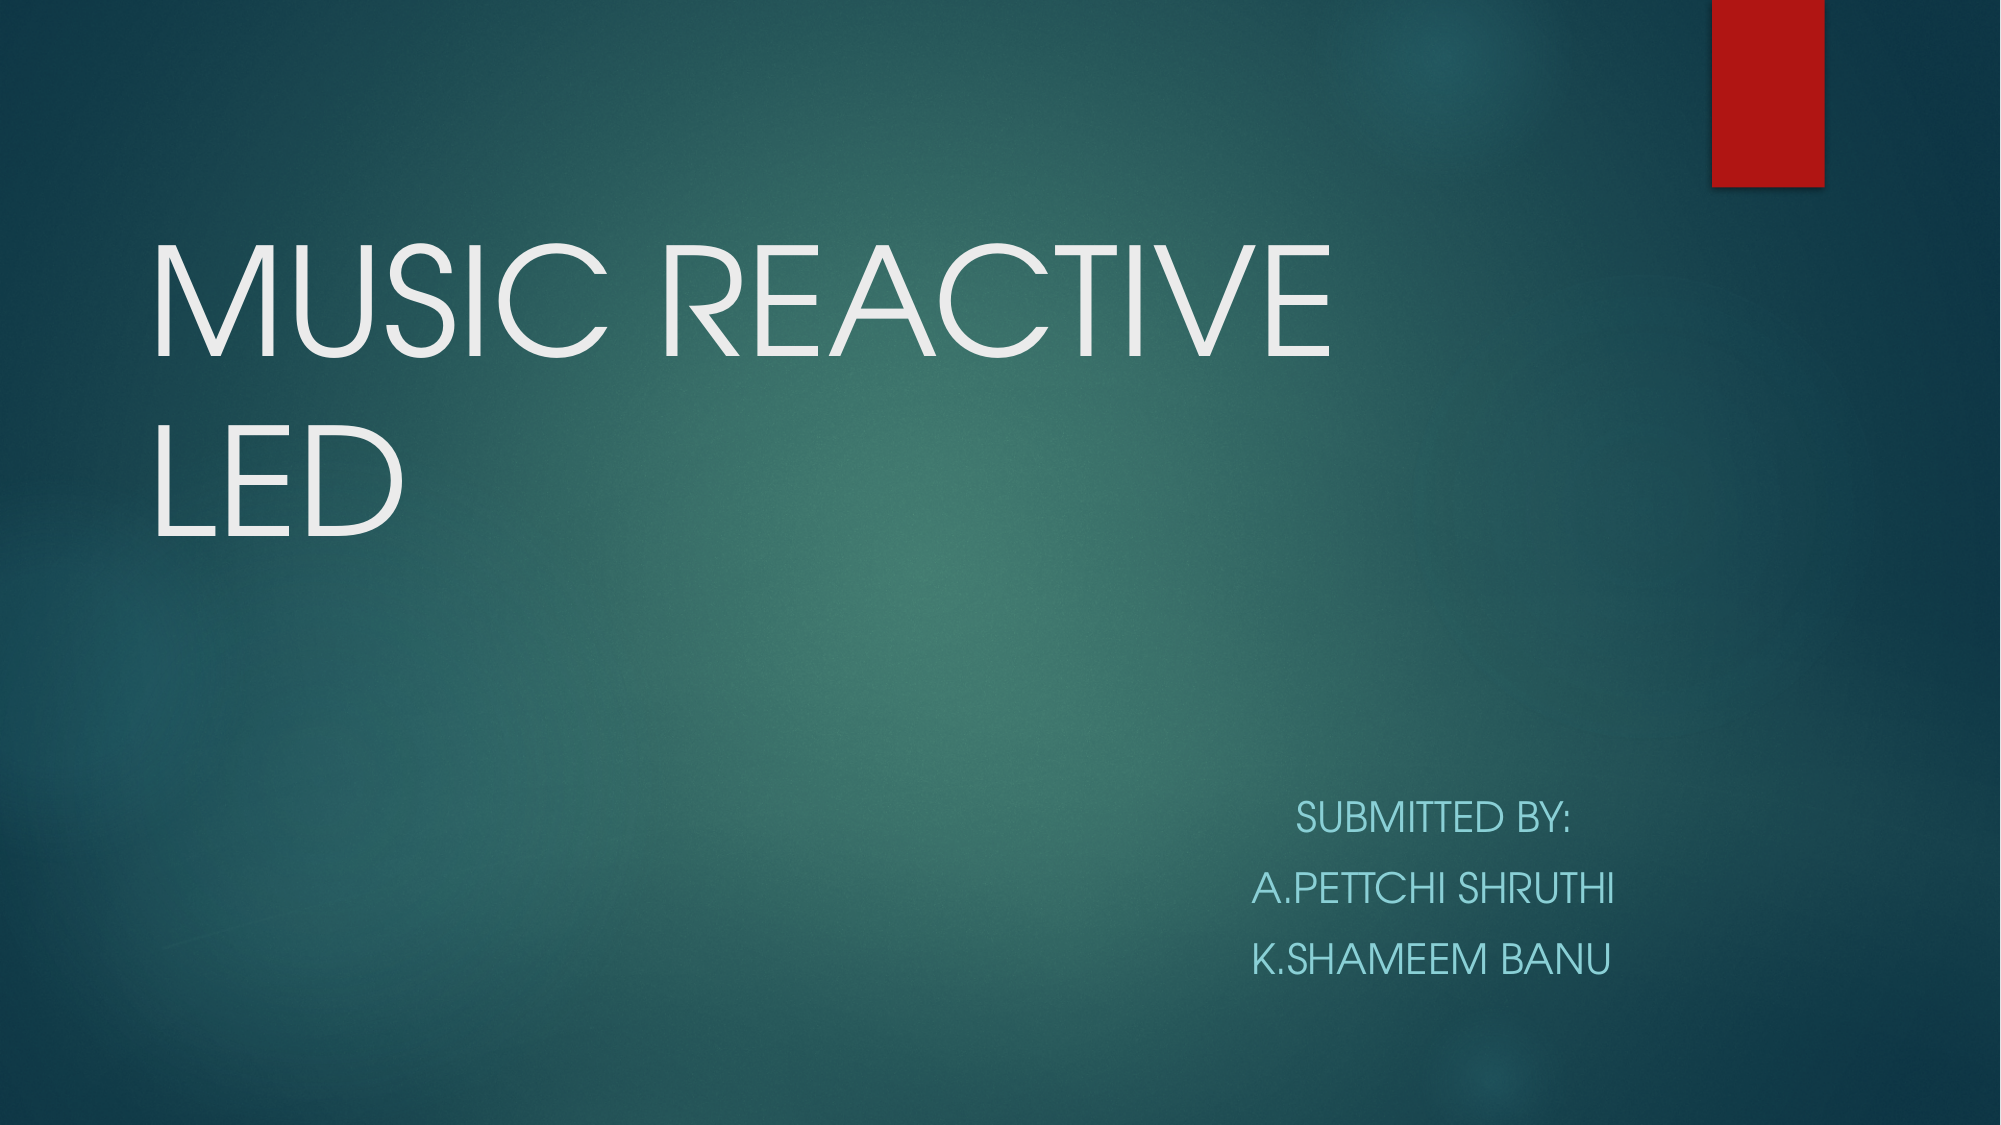

# MUSIC REACTIVE LED
                                                                                               SUBMITTED BY:
                                                                                           A.PETTCHI SHRUTHI
                                                                                           K.SHAMEEM BANU